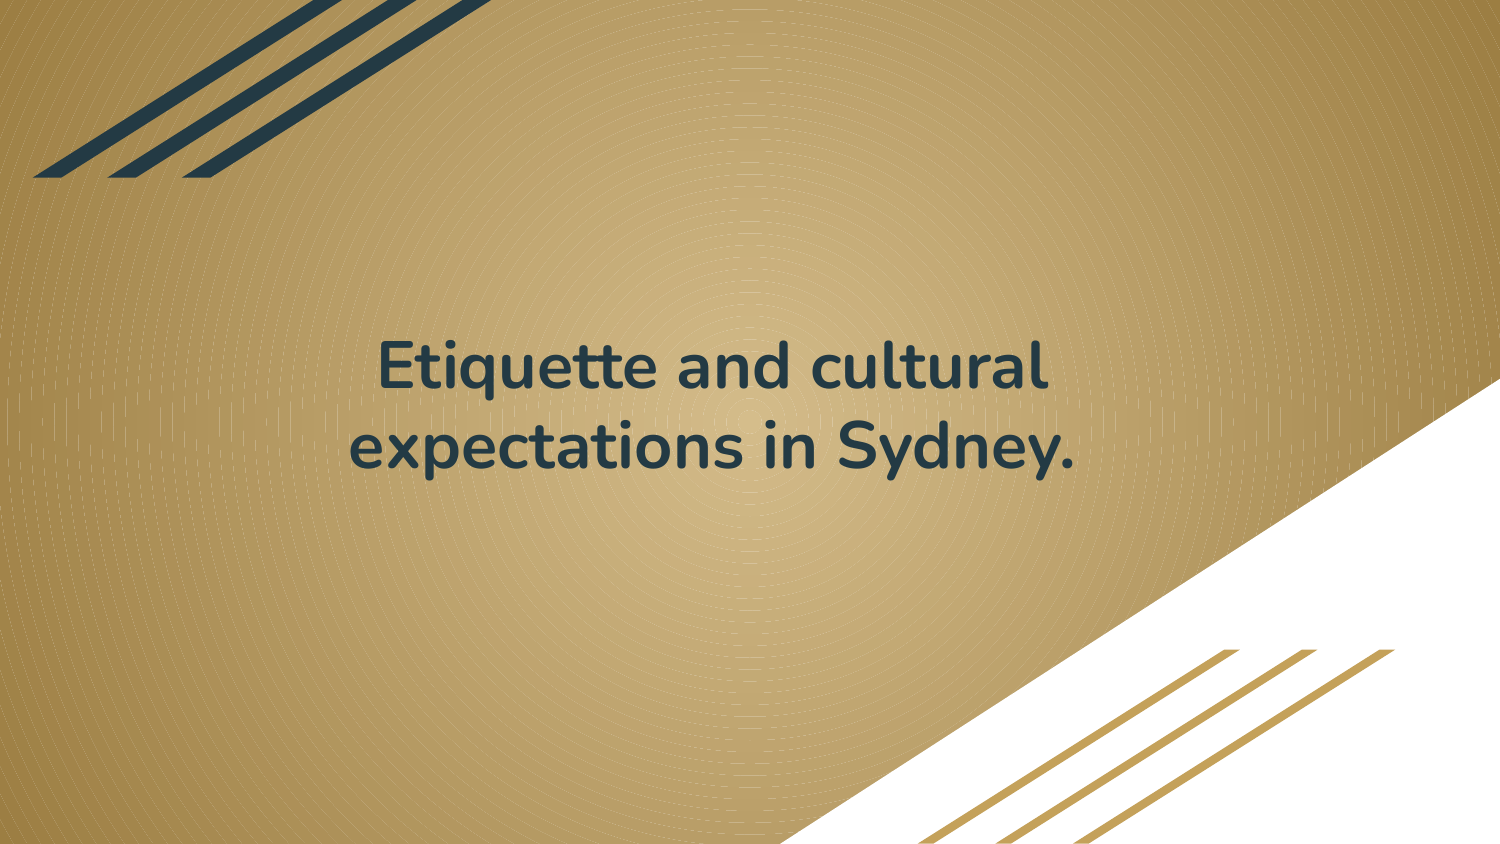

# Etiquette and cultural expectations in Sydney.